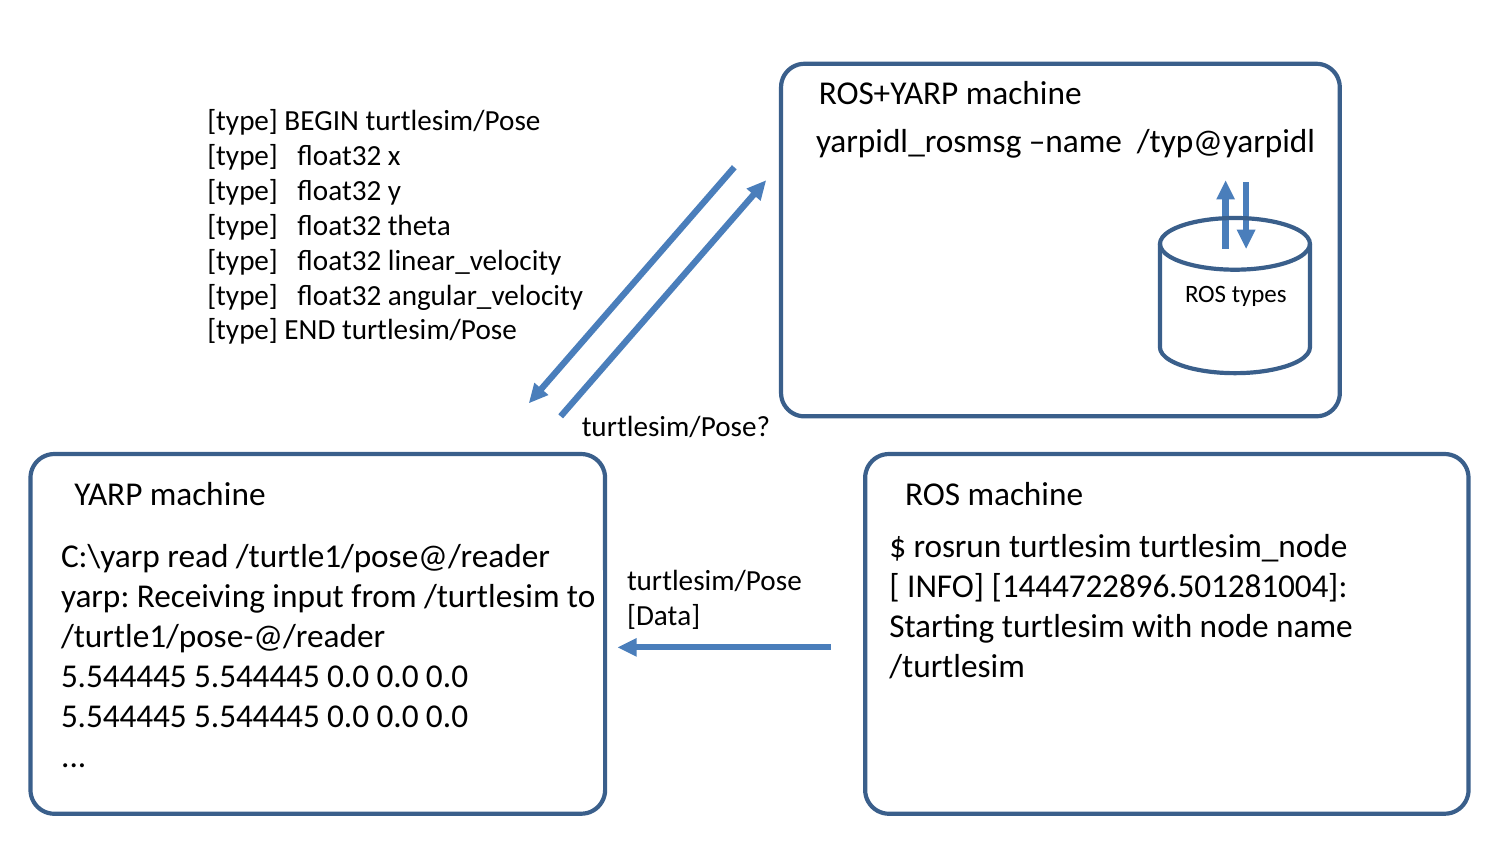

ROS+YARP machine

[type] BEGIN turtlesim/Pose
[type]   float32 x
[type]   float32 y
[type]   float32 theta
[type]   float32 linear_velocity
[type]   float32 angular_velocity
[type] END turtlesim/Pose
yarpidl_rosmsg –name  /typ@yarpidl

ROS types
turtlesim/Pose?

ROS machine
YARP machine
$ rosrun turtlesim turtlesim_node
[ INFO] [1444722896.501281004]: Starting turtlesim with node name /turtlesim
C:\yarp read /turtle1/pose@/reader
yarp: Receiving input from /turtlesim to
/turtle1/pose-@/reader
5.544445 5.544445 0.0 0.0 0.0
5.544445 5.544445 0.0 0.0 0.0
...
turtlesim/Pose
[Data]